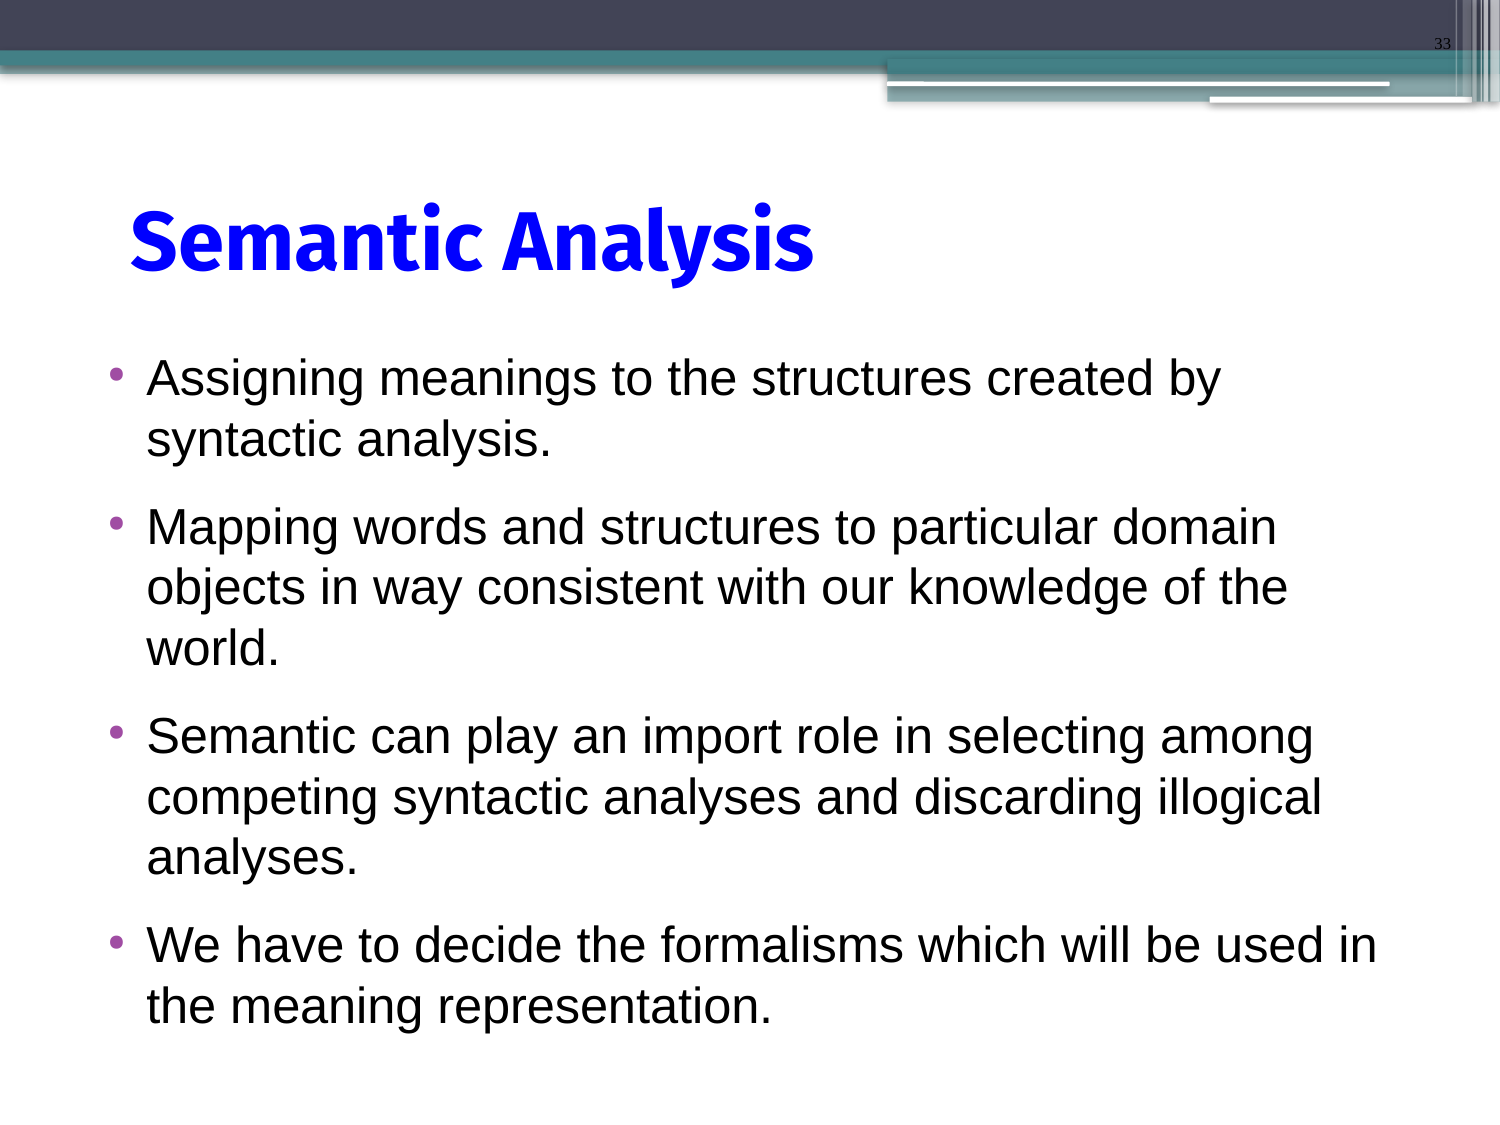

33
# Semantic Analysis
Assigning meanings to the structures created by syntactic analysis.
Mapping words and structures to particular domain objects in way consistent with our knowledge of the world.
Semantic can play an import role in selecting among competing syntactic analyses and discarding illogical analyses.
We have to decide the formalisms which will be used in the meaning representation.